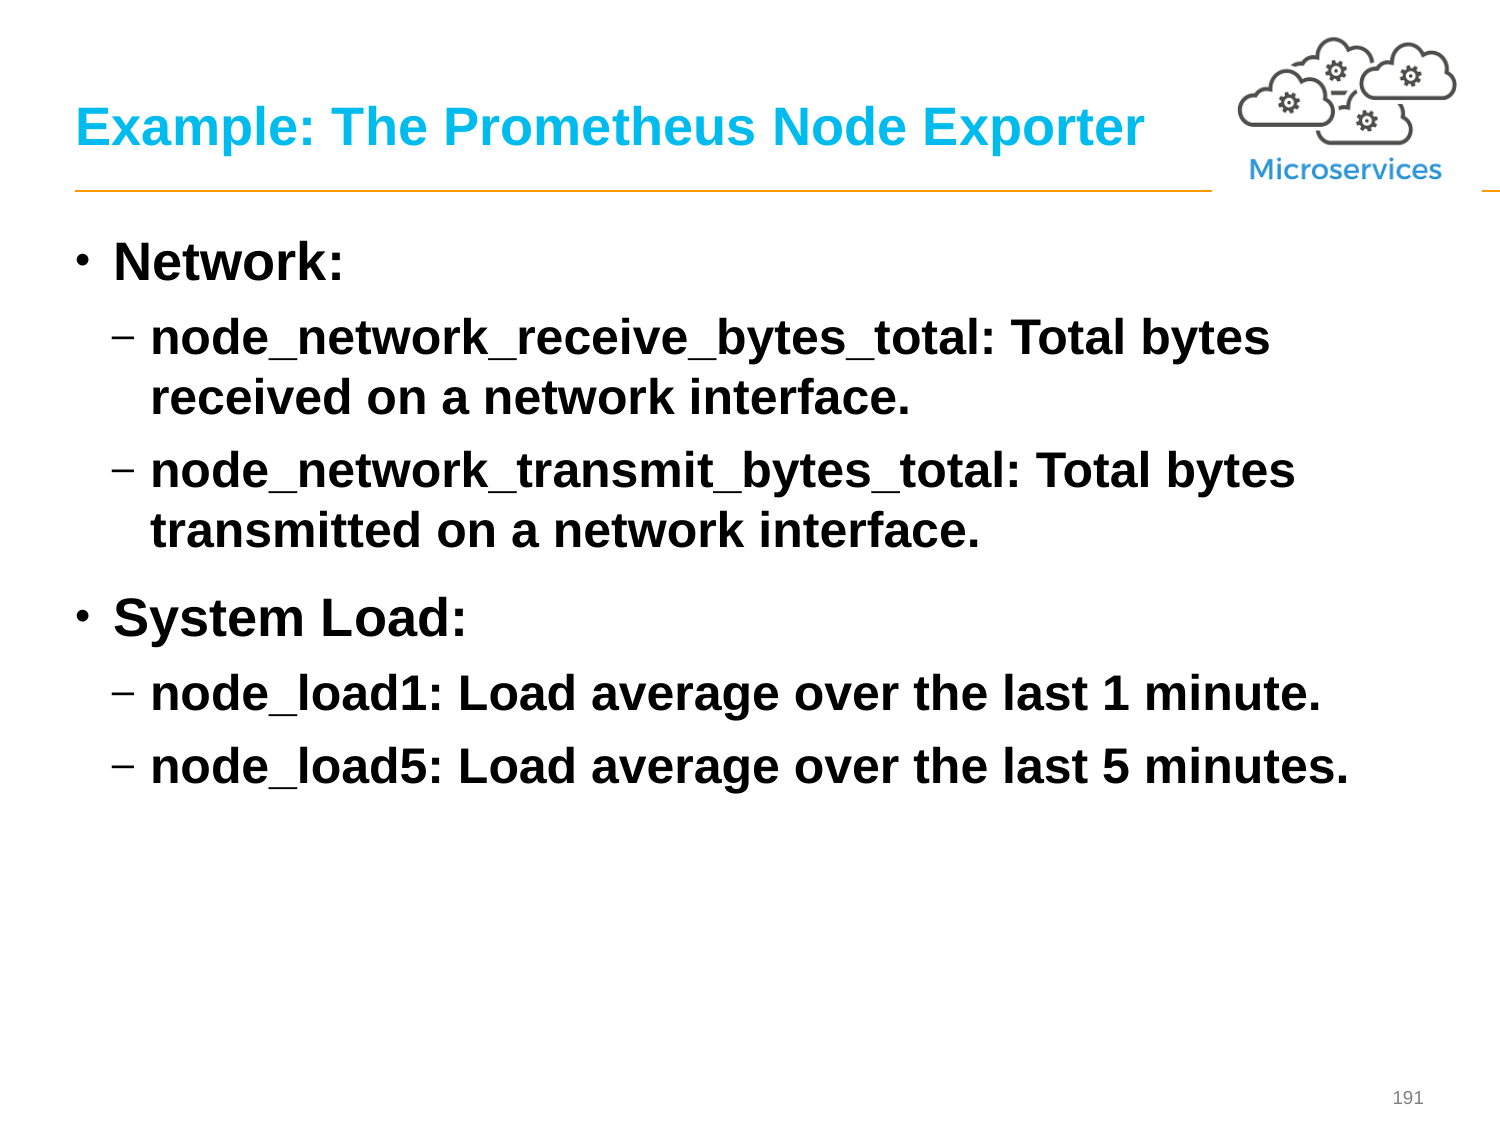

# Example: The Prometheus Node Exporter
Network:
node_network_receive_bytes_total: Total bytes received on a network interface.
node_network_transmit_bytes_total: Total bytes transmitted on a network interface.
System Load:
node_load1: Load average over the last 1 minute.
node_load5: Load average over the last 5 minutes.